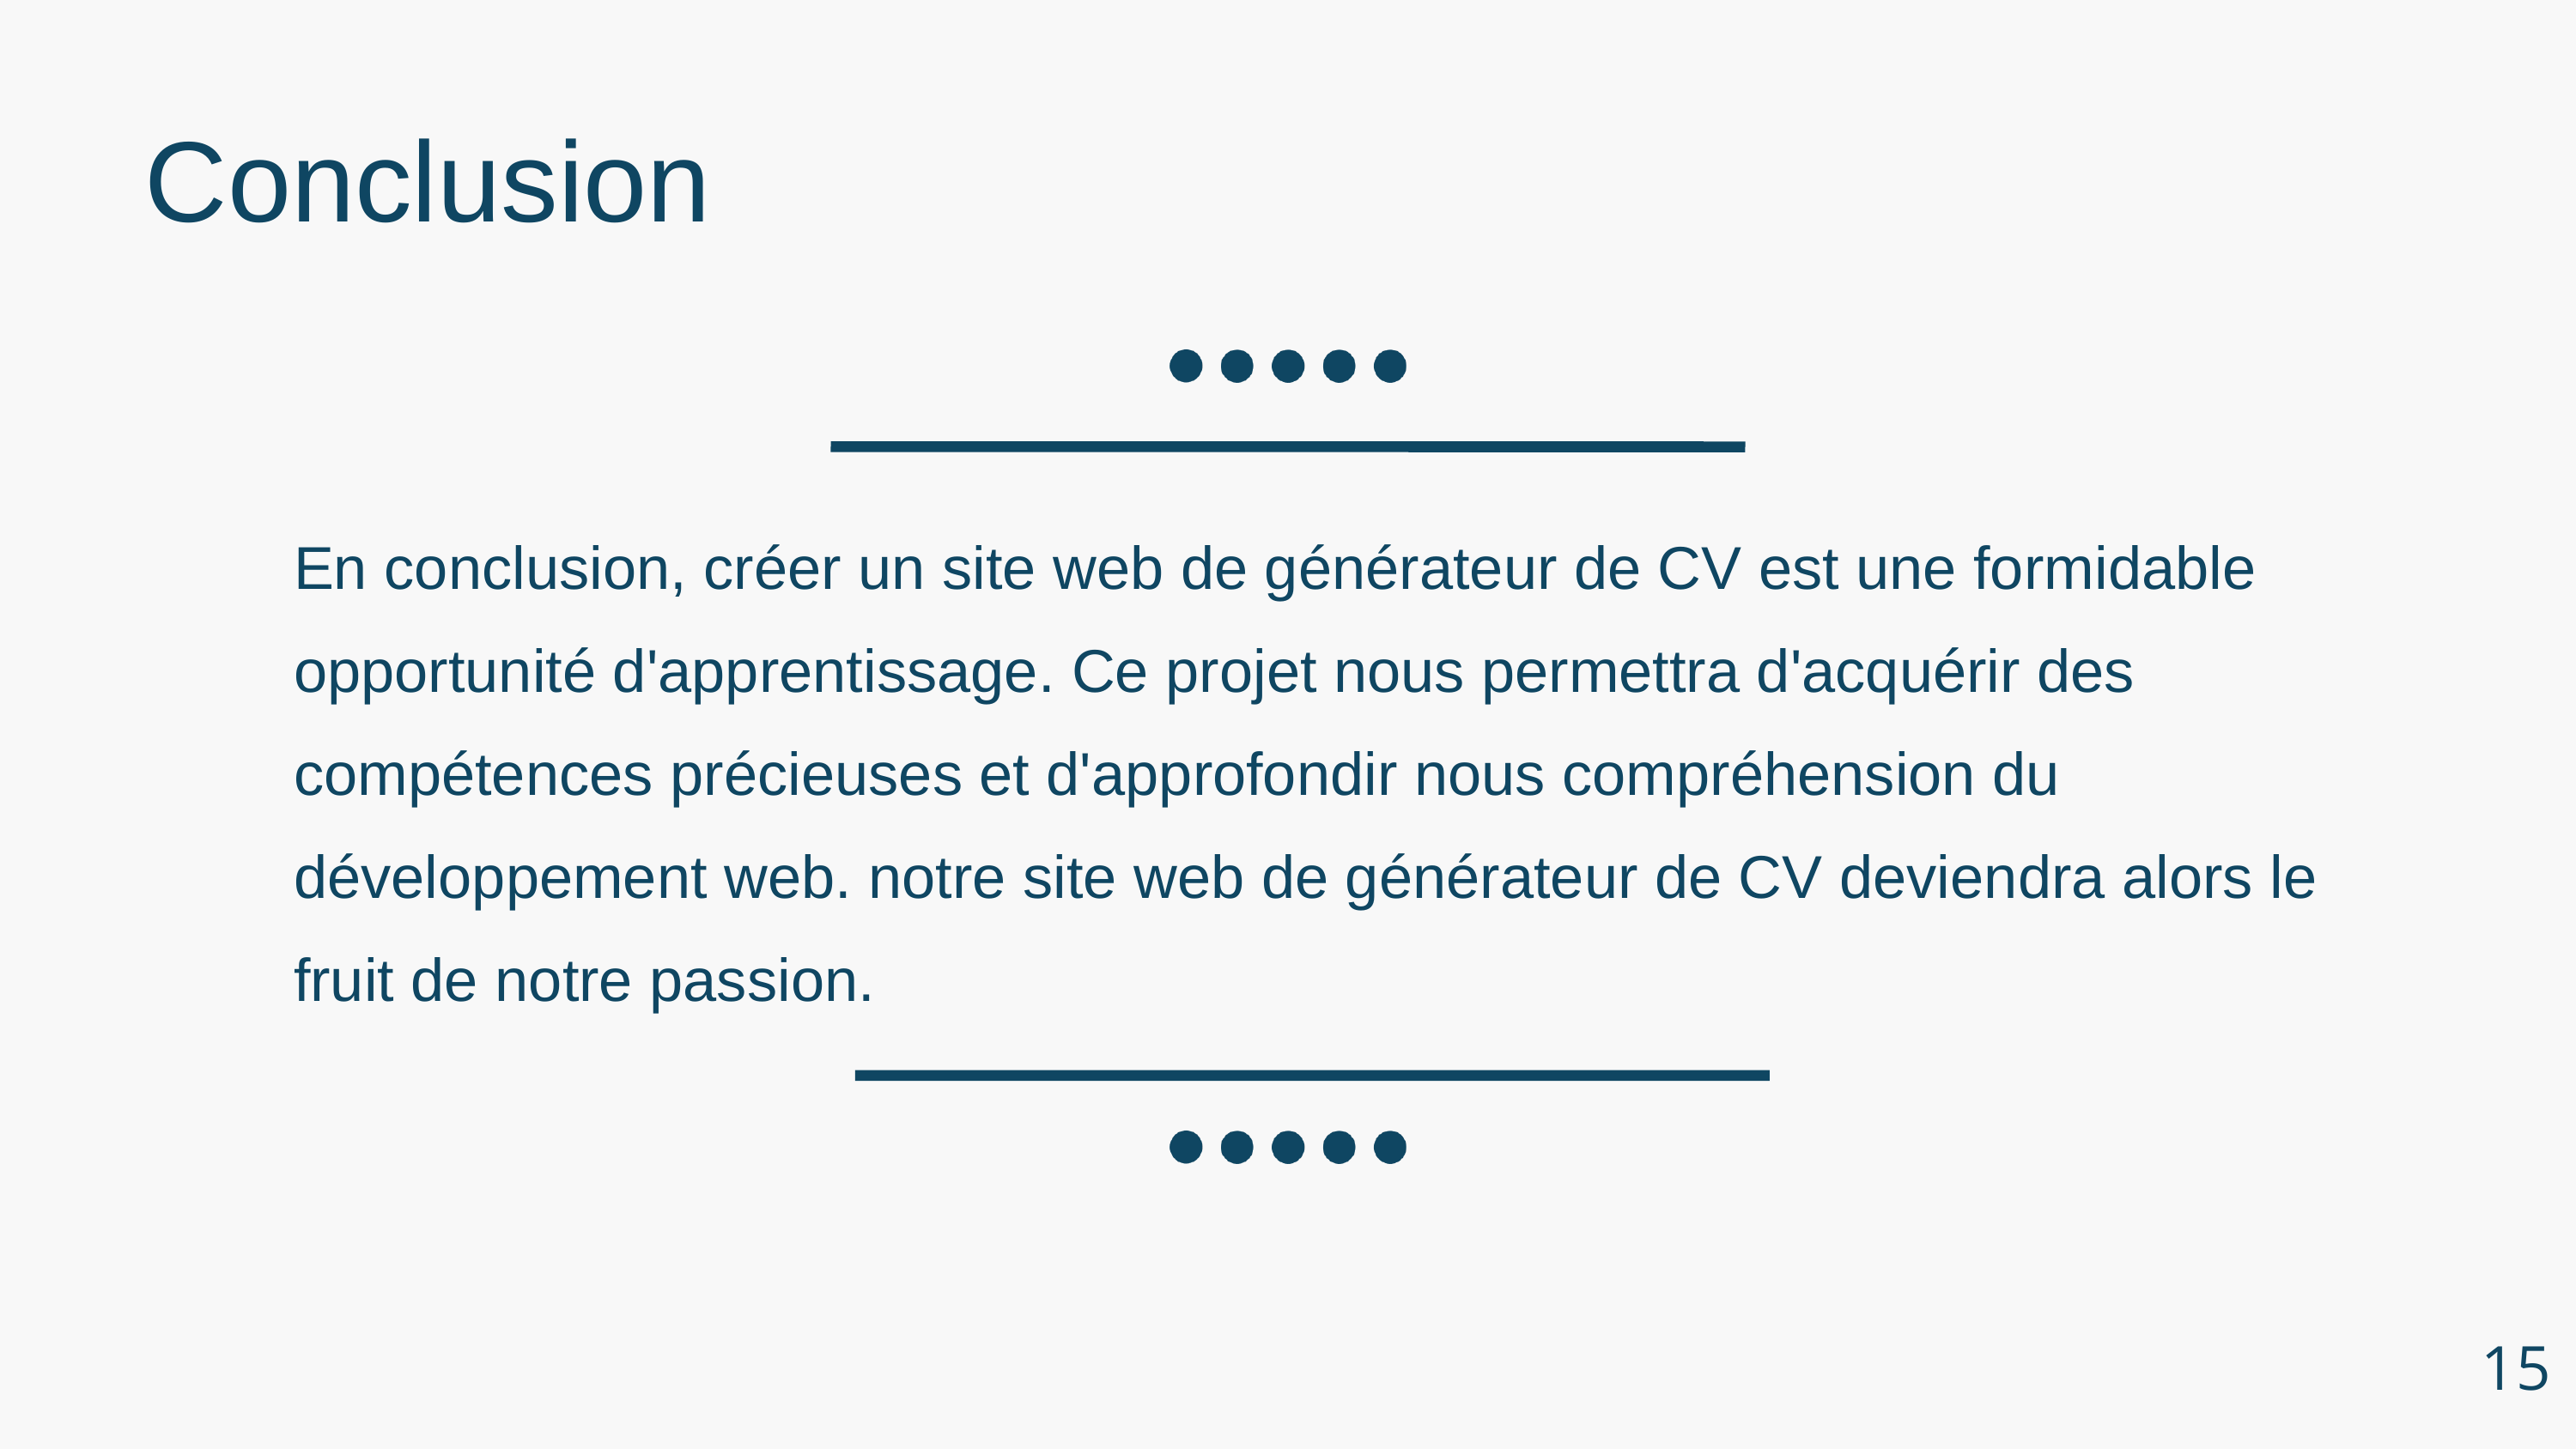

Conclusion

En conclusion, créer un site web de générateur de CV est une formidable opportunité d'apprentissage. Ce projet nous permettra d'acquérir des compétences précieuses et d'approfondir nous compréhension du développement web. notre site web de générateur de CV deviendra alors le fruit de notre passion.

15